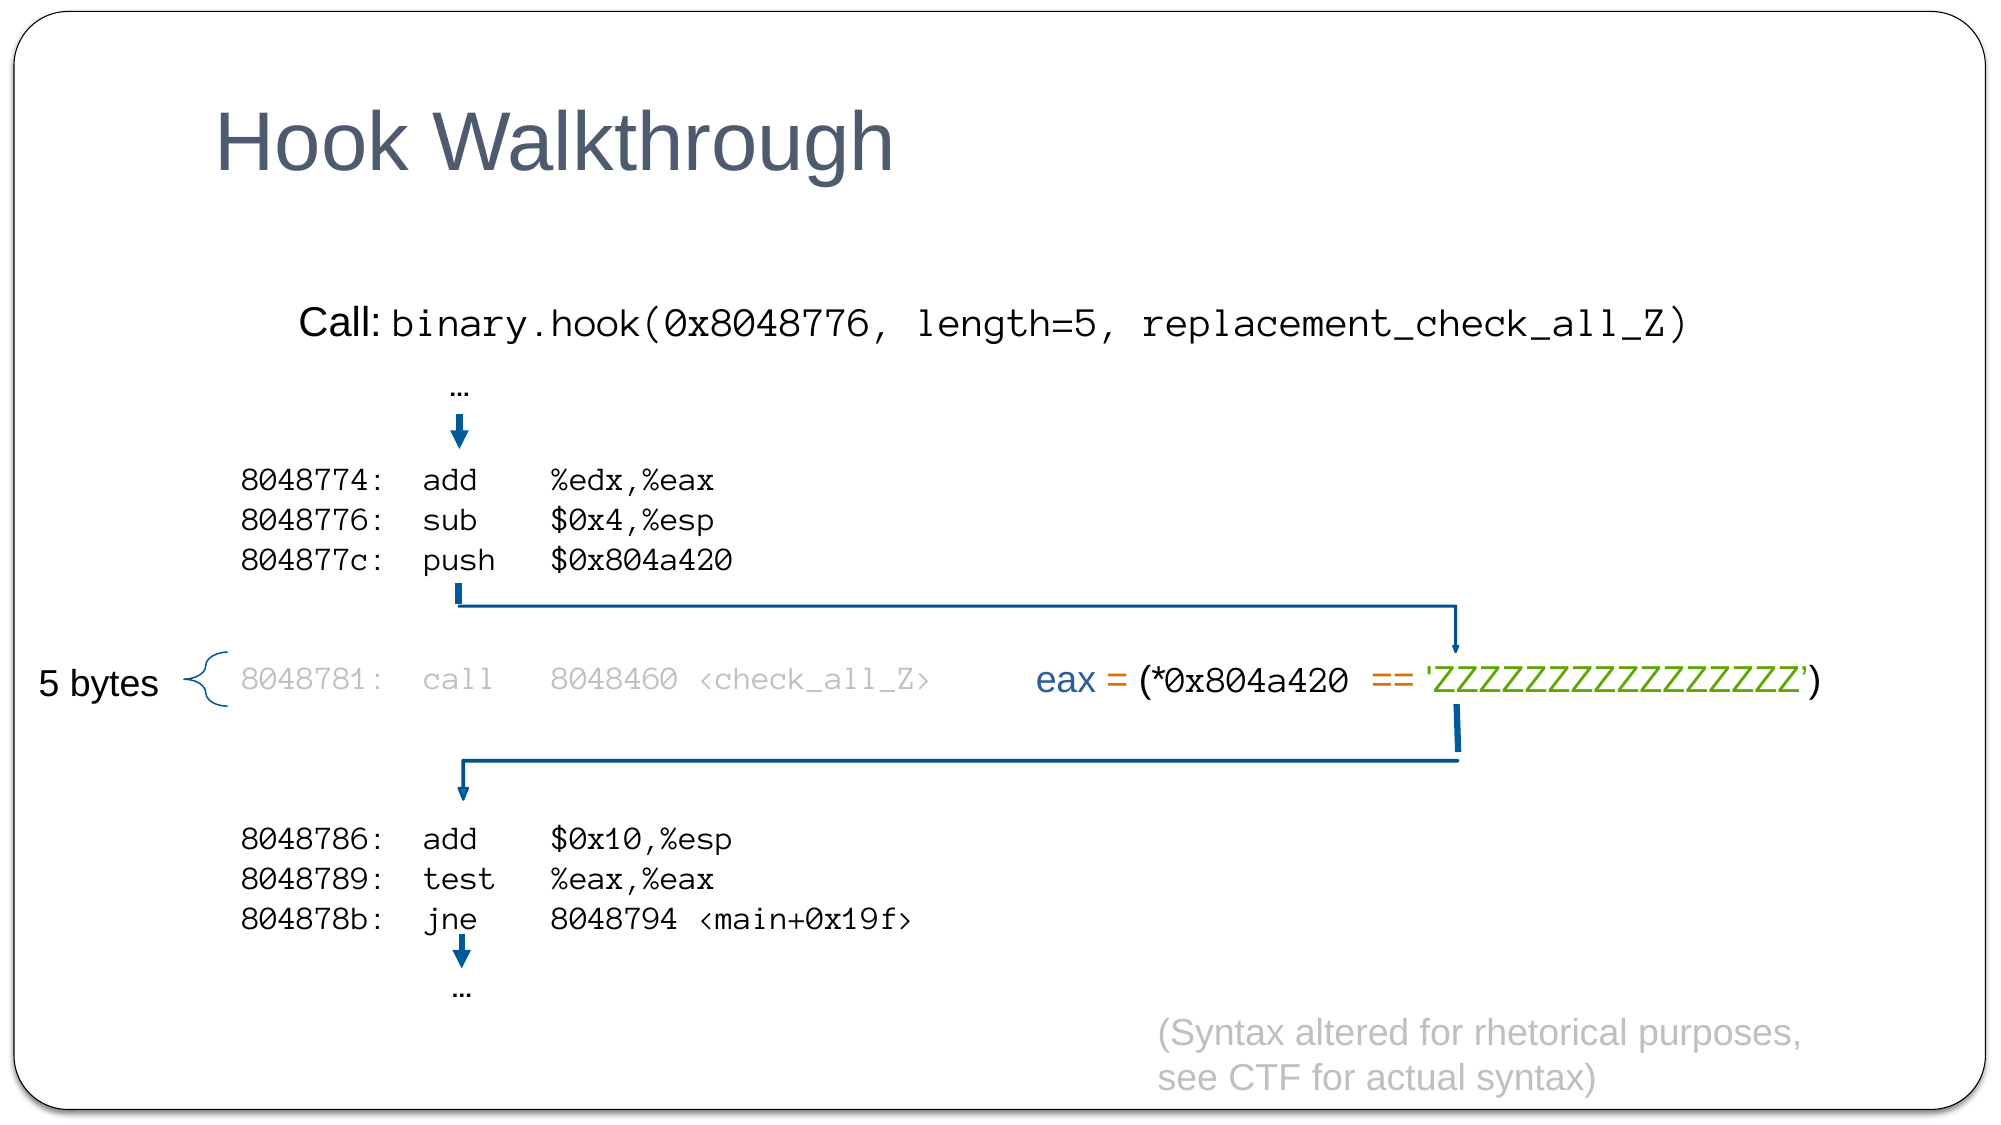

# Hook Walkthrough
Call: binary.hook(0x8048776, length=5, replacement_check_all_Z)
…
8048774:  add    %edx,%eax
8048776:  sub    $0x4,%esp
804877c:  push   $0x804a420

8048781:  call   8048460 <check_all_Z>

8048786:  add    $0x10,%esp
8048789:  test   %eax,%eax
804878b:  jne    8048794 <main+0x19f>

  eax = (*0x804a420 == 'ZZZZZZZZZZZZZZZZ’)
5 bytes

…
(Syntax altered for rhetorical purposes, see CTF for actual syntax)